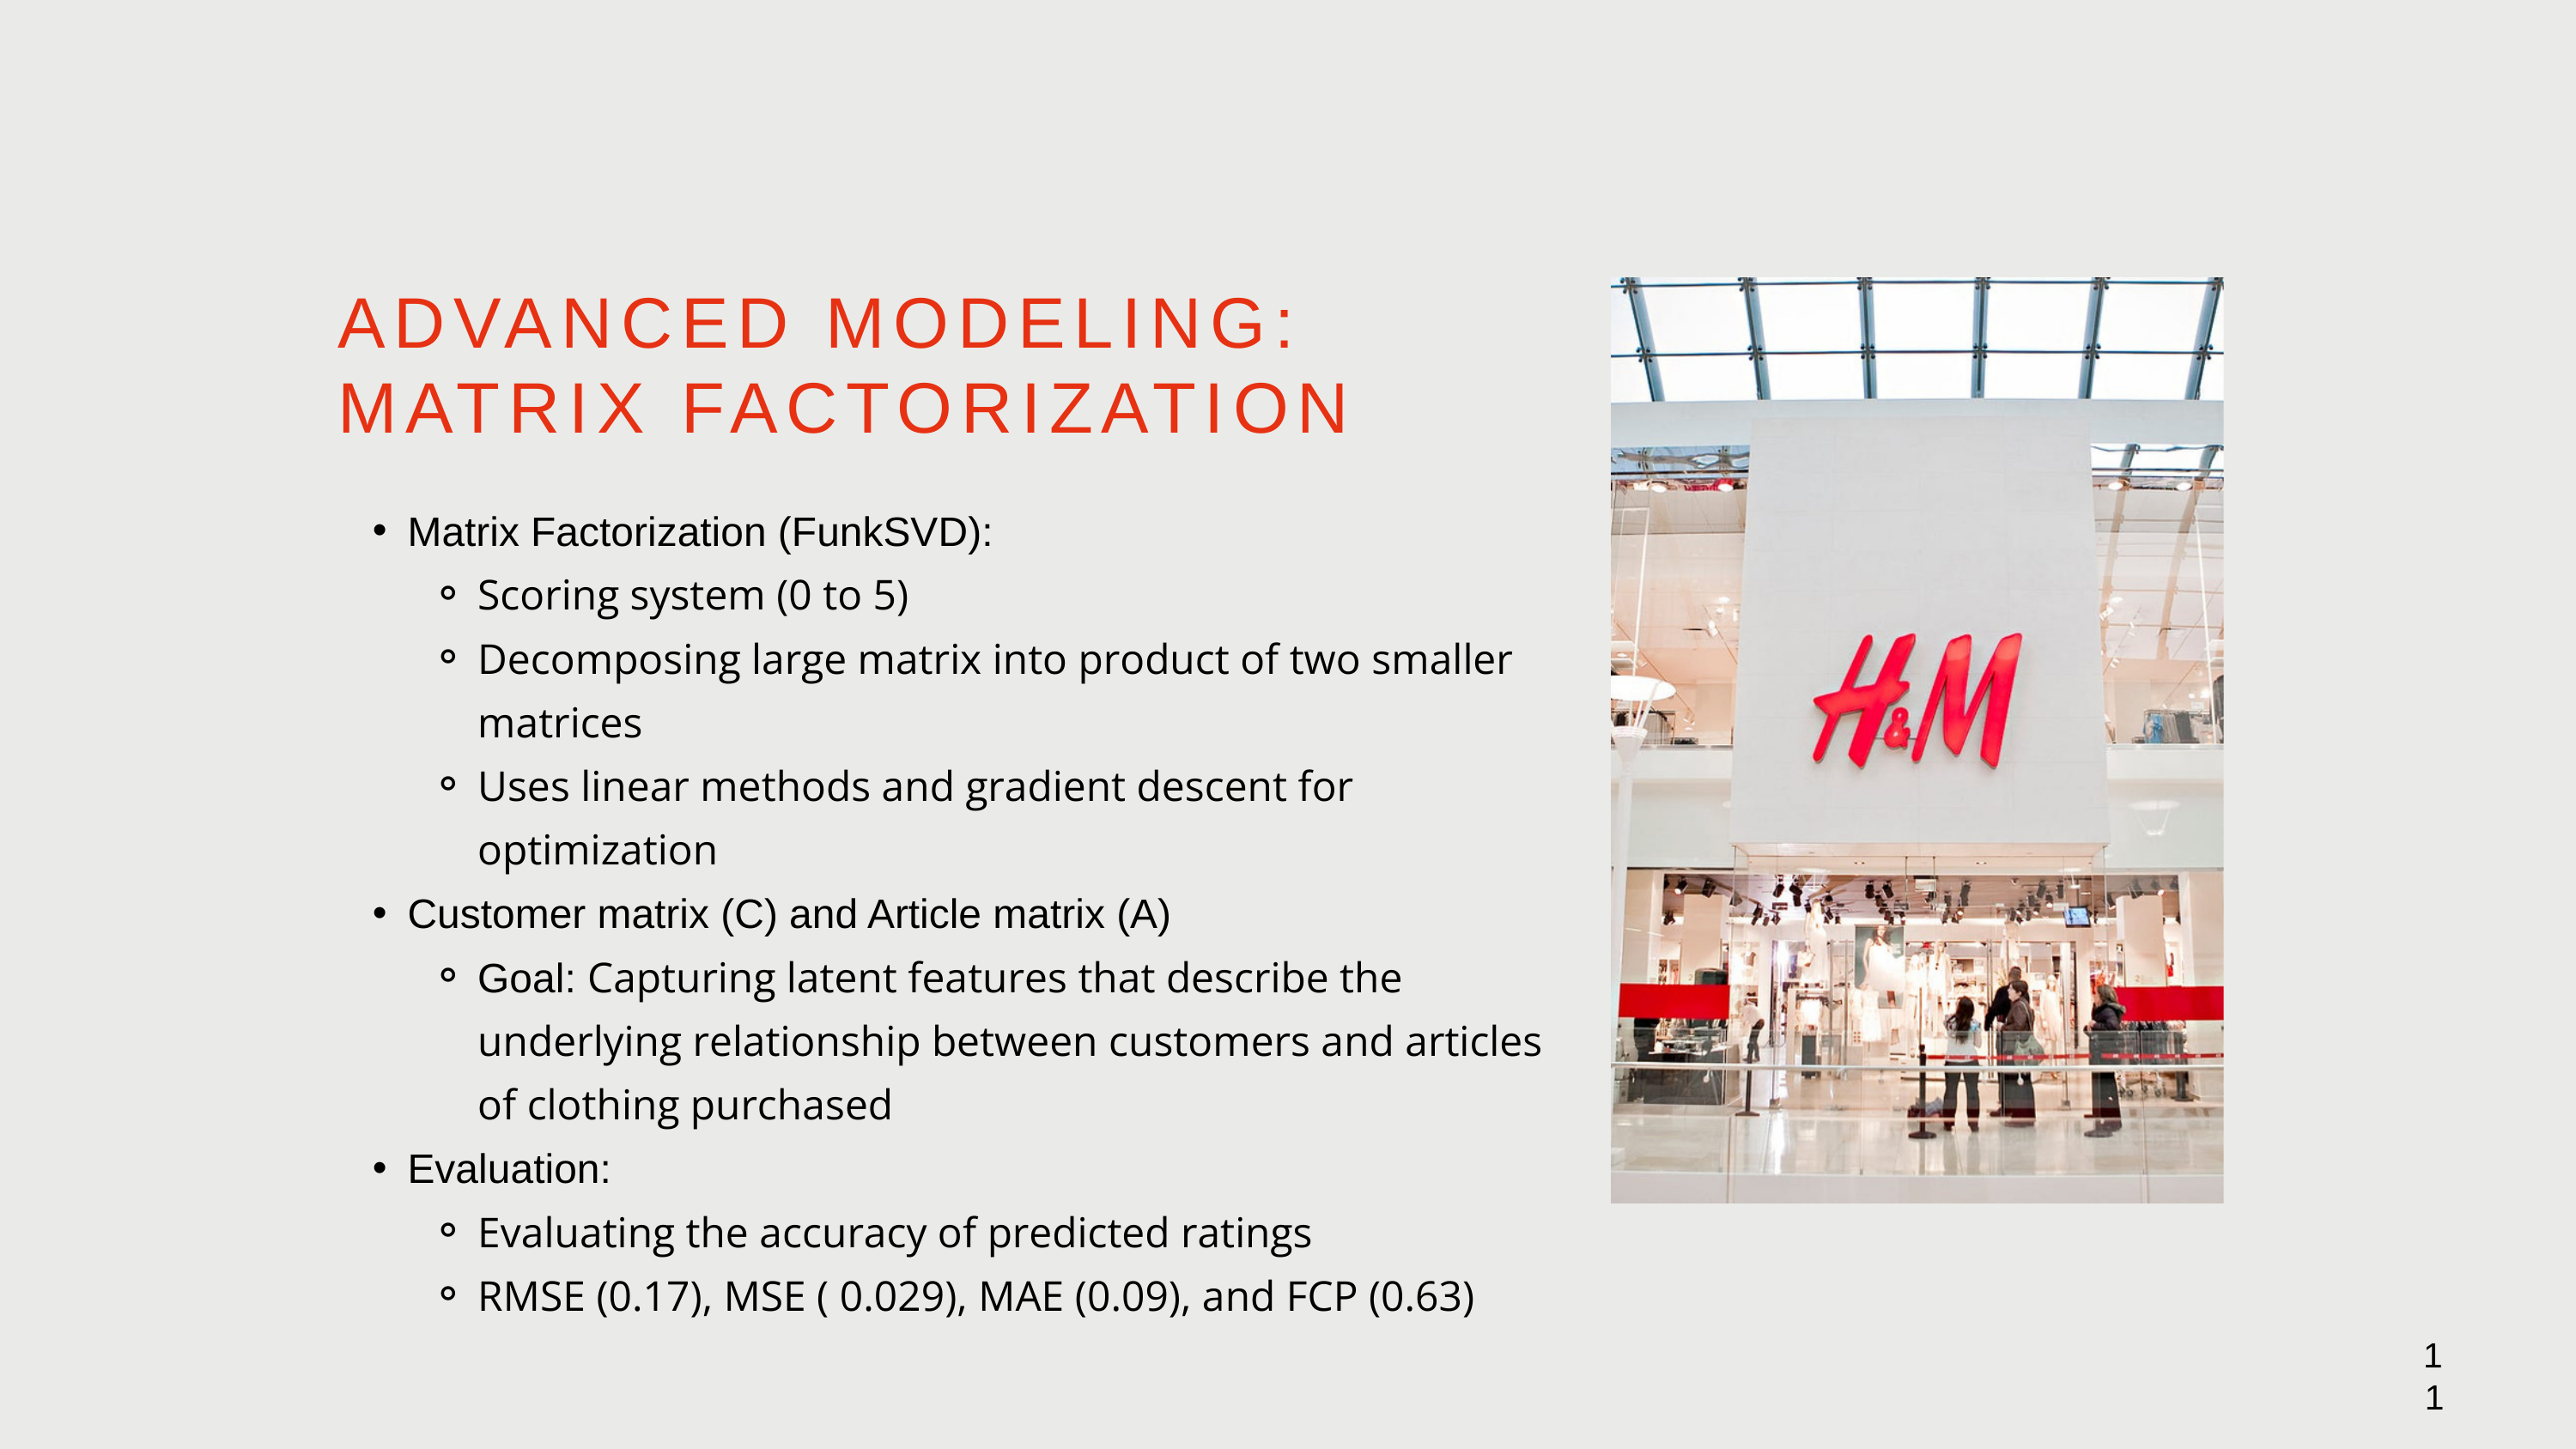

ADVANCED MODELING: MATRIX FACTORIZATION

Matrix Factorization (FunkSVD):
Scoring system (0 to 5)
Decomposing large matrix into product of two smaller matrices
Uses linear methods and gradient descent for optimization
Customer matrix (C) and Article matrix (A)
Goal: Capturing latent features that describe the underlying relationship between customers and articles of clothing purchased
Evaluation:
Evaluating the accuracy of predicted ratings
RMSE (0.17), MSE ( 0.029), MAE (0.09), and FCP (0.63)

11